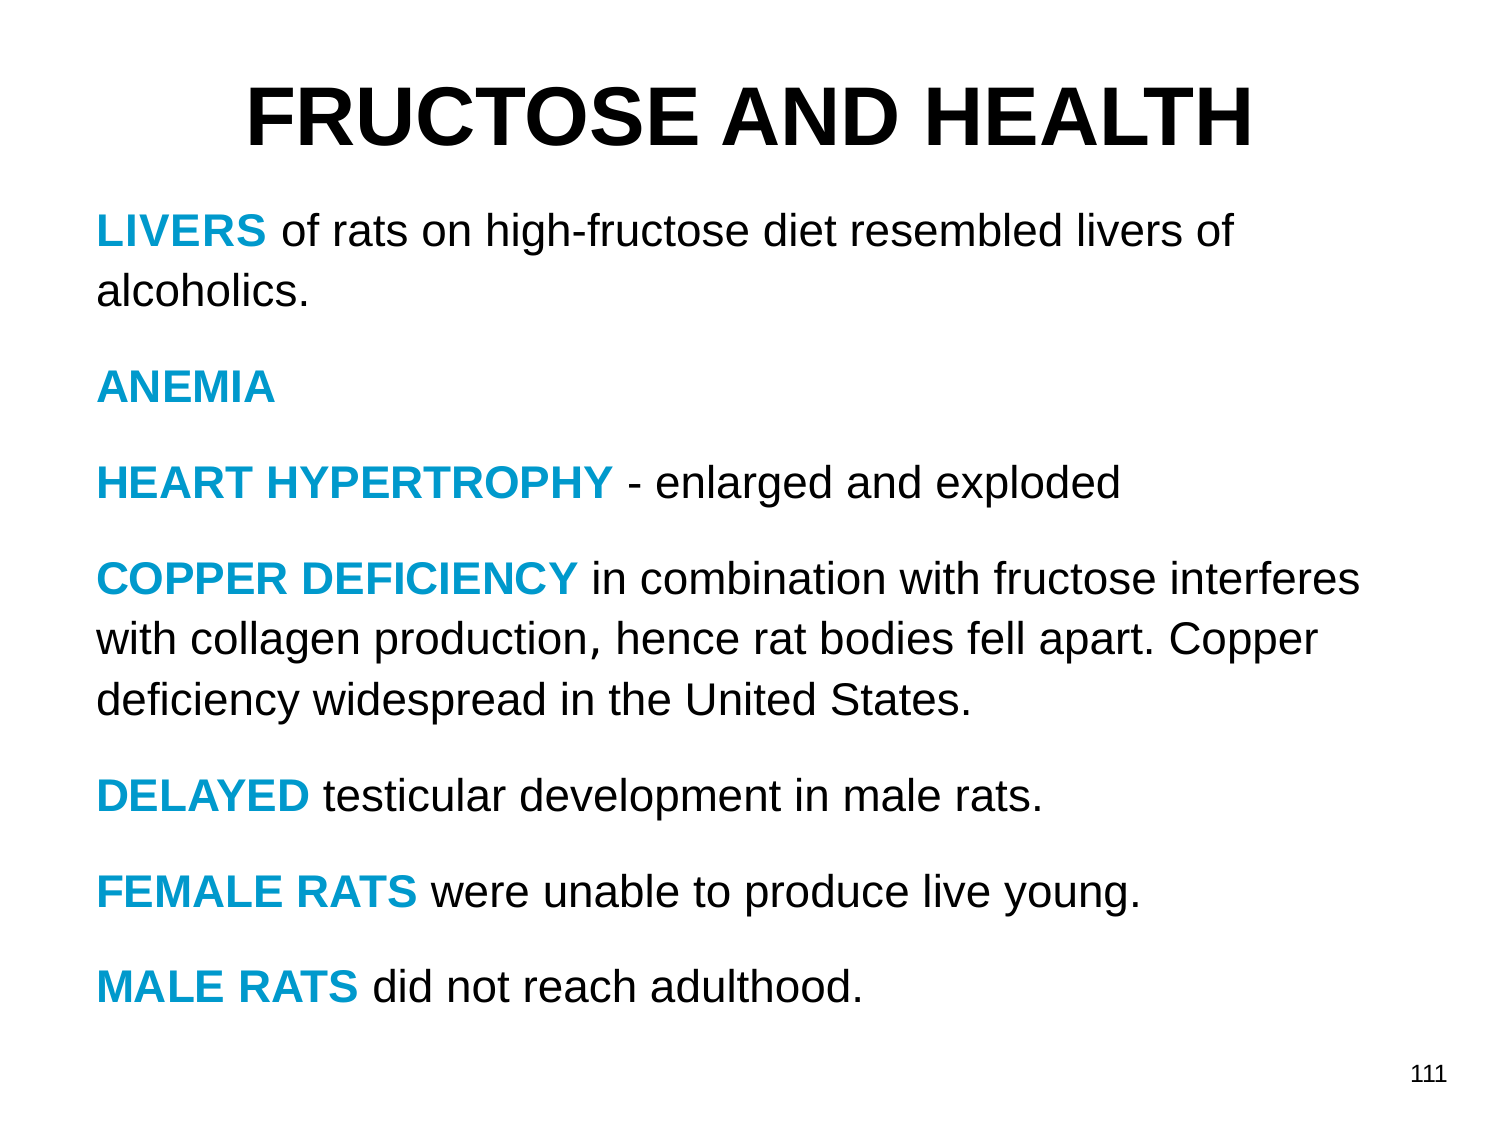

# FRUCTOSE AND HEALTH
LIVERS of rats on high-fructose diet resembled livers of alcoholics.
ANEMIA
HEART HYPERTROPHY - enlarged and exploded
COPPER DEFICIENCY in combination with fructose interferes with collagen production, hence rat bodies fell apart. Copper deficiency widespread in the United States.
DELAYED testicular development in male rats.
FEMALE RATS were unable to produce live young.
MALE RATS did not reach adulthood.

111